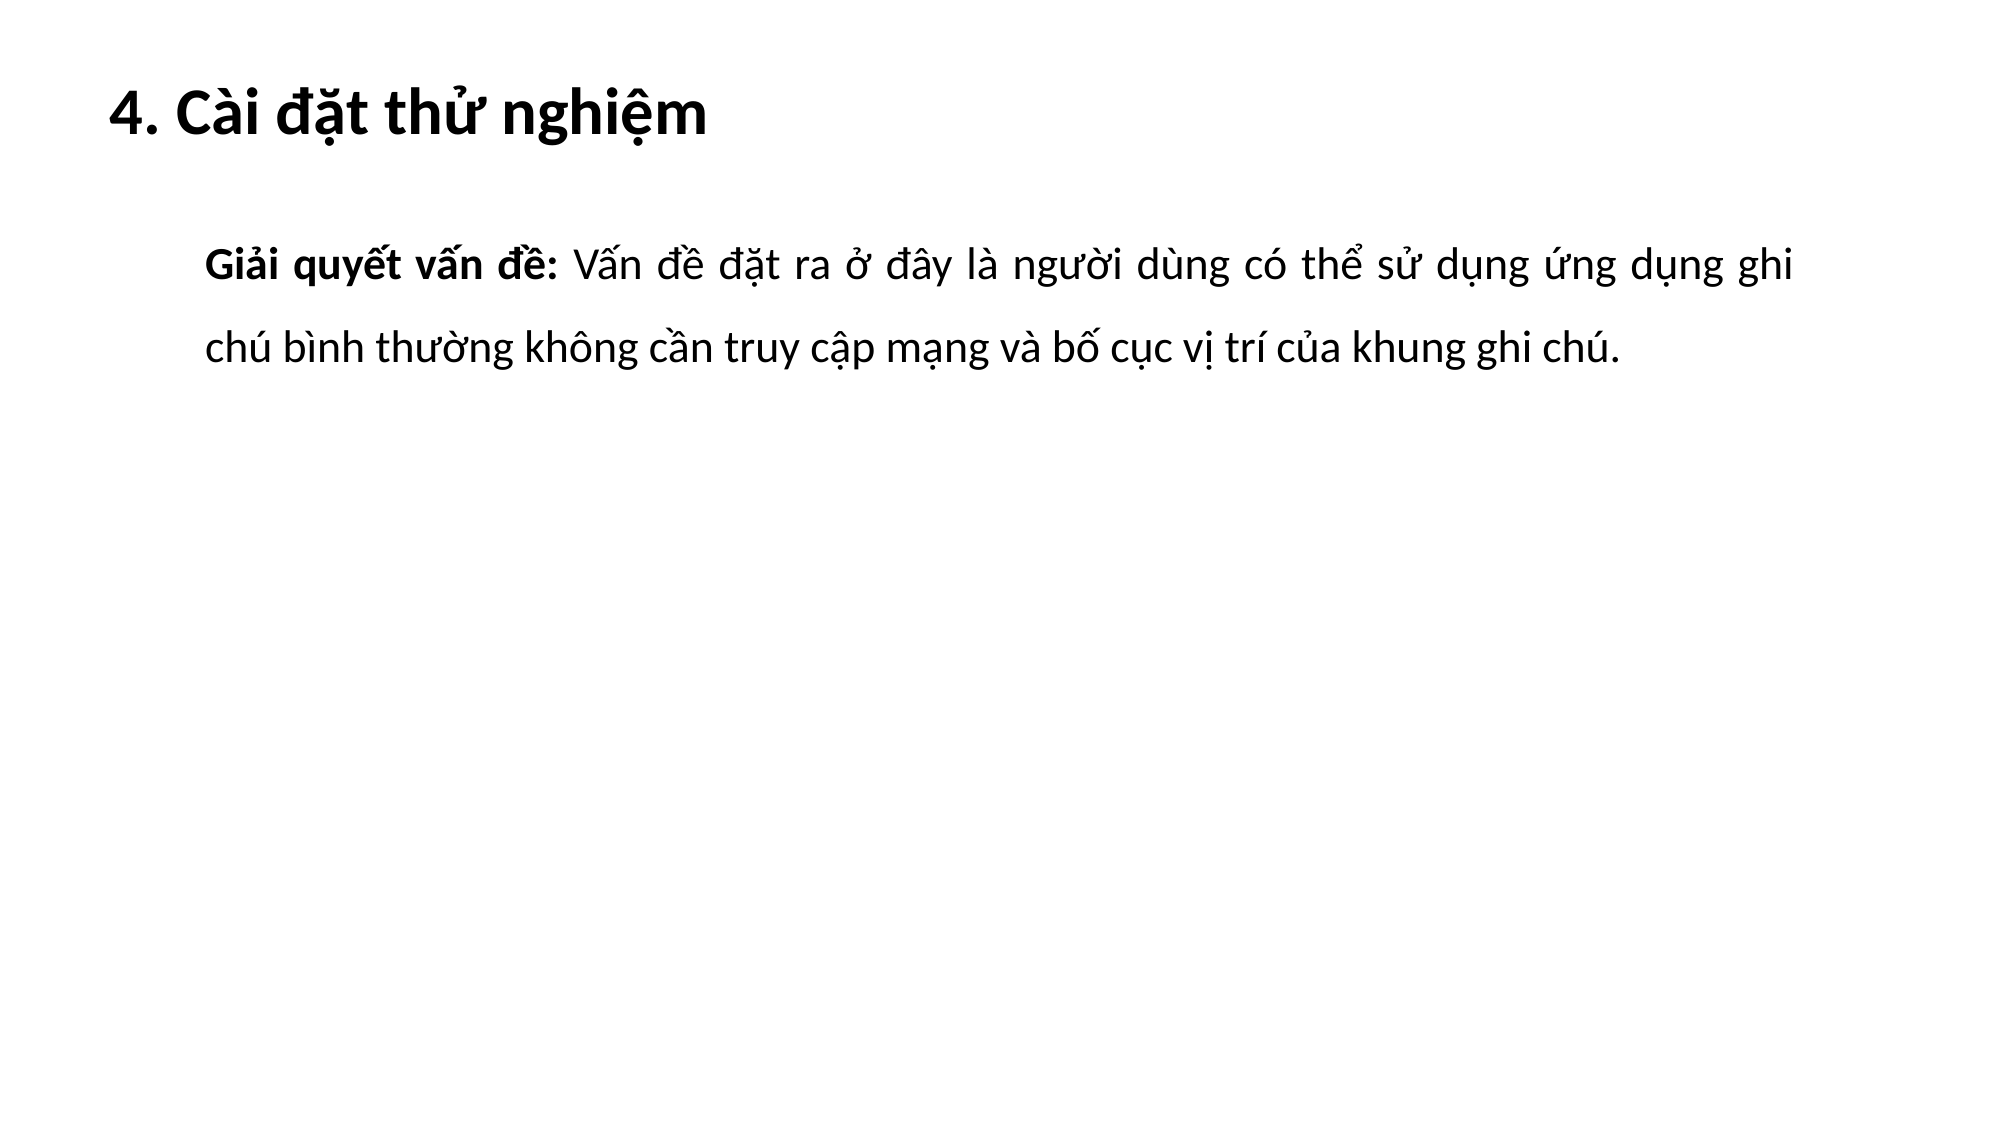

4. Cài đặt thử nghiệm
Giải quyết vấn đề: Vấn đề đặt ra ở đây là người dùng có thể sử dụng ứng dụng ghi chú bình thường không cần truy cập mạng và bố cục vị trí của khung ghi chú.